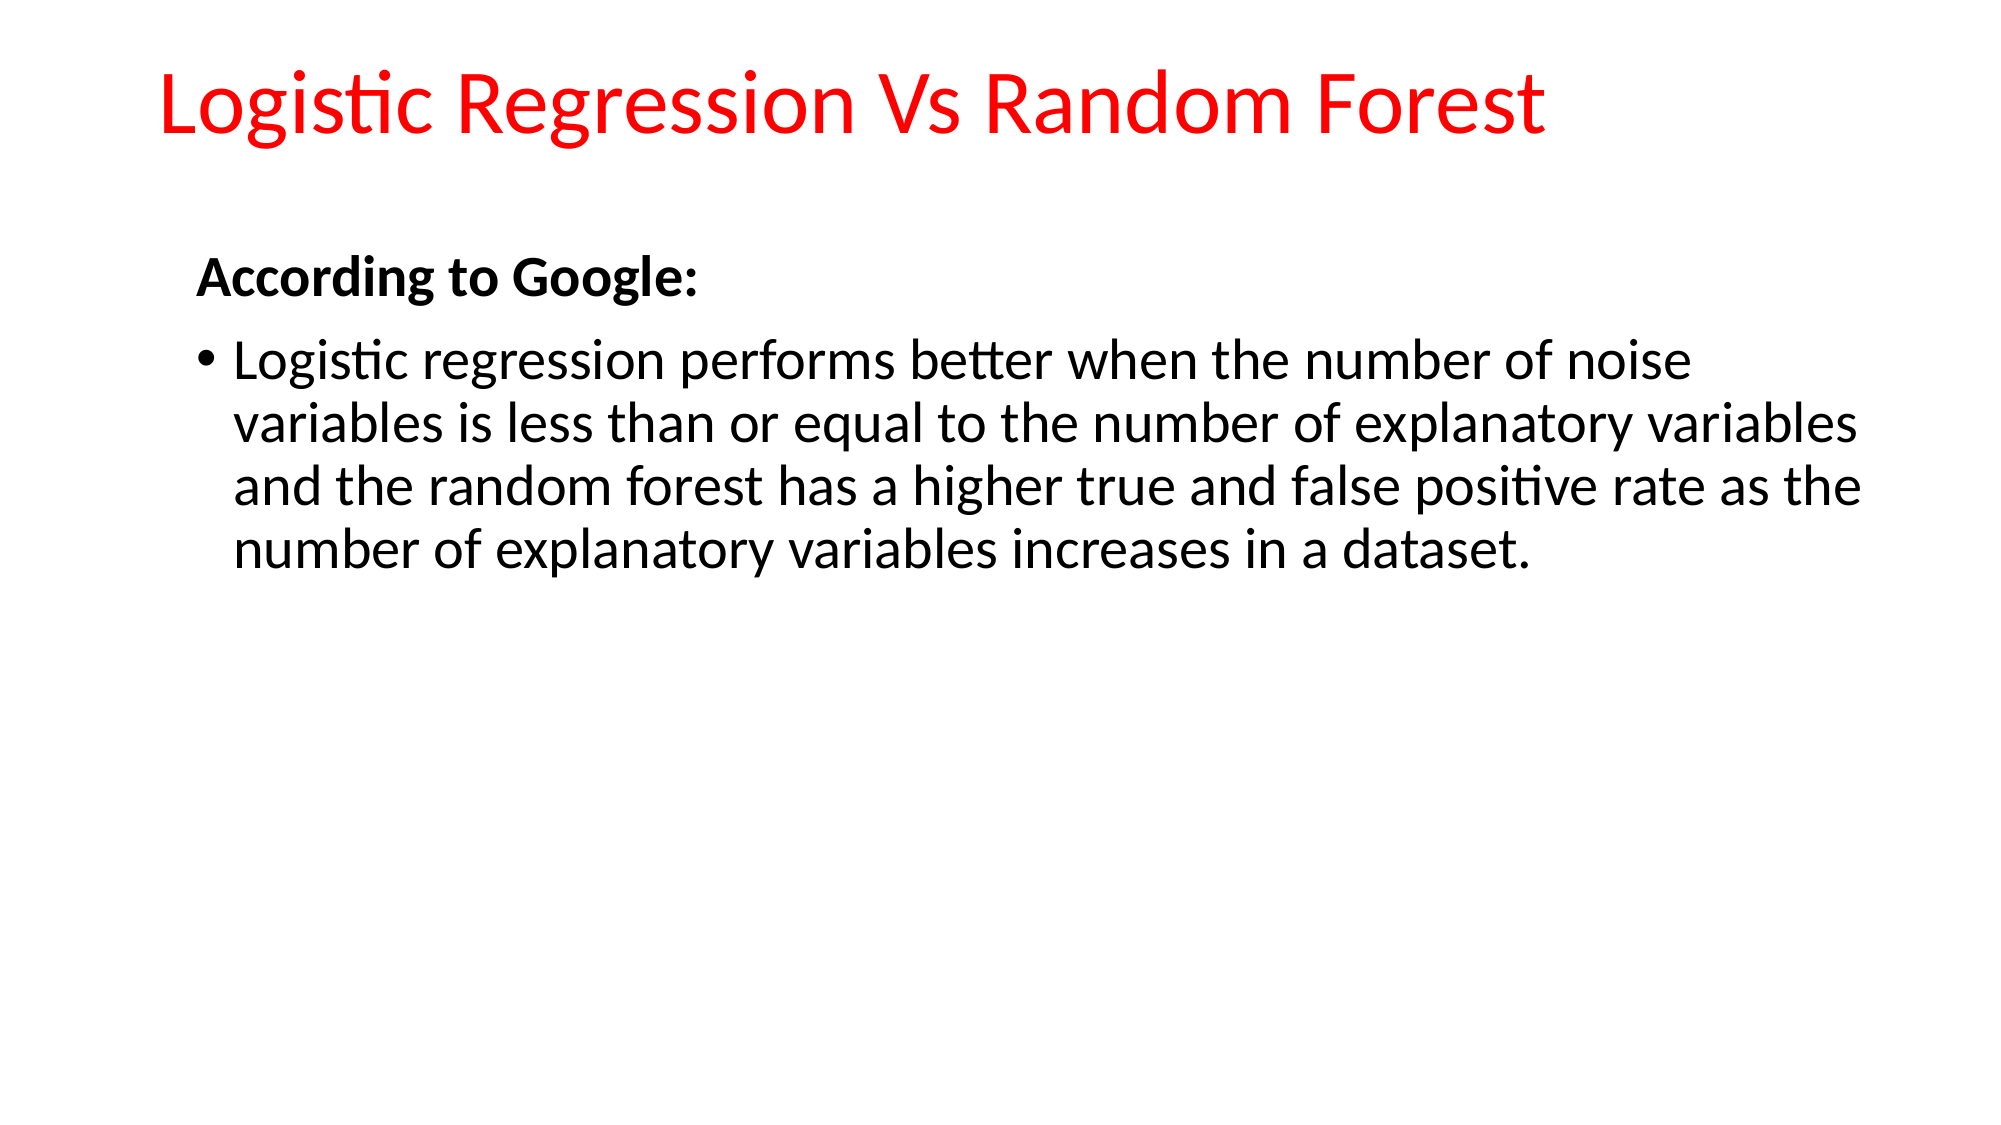

# Logistic Regression Vs Random Forest
According to Google:
Logistic regression performs better when the number of noise variables is less than or equal to the number of explanatory variables and the random forest has a higher true and false positive rate as the number of explanatory variables increases in a dataset.